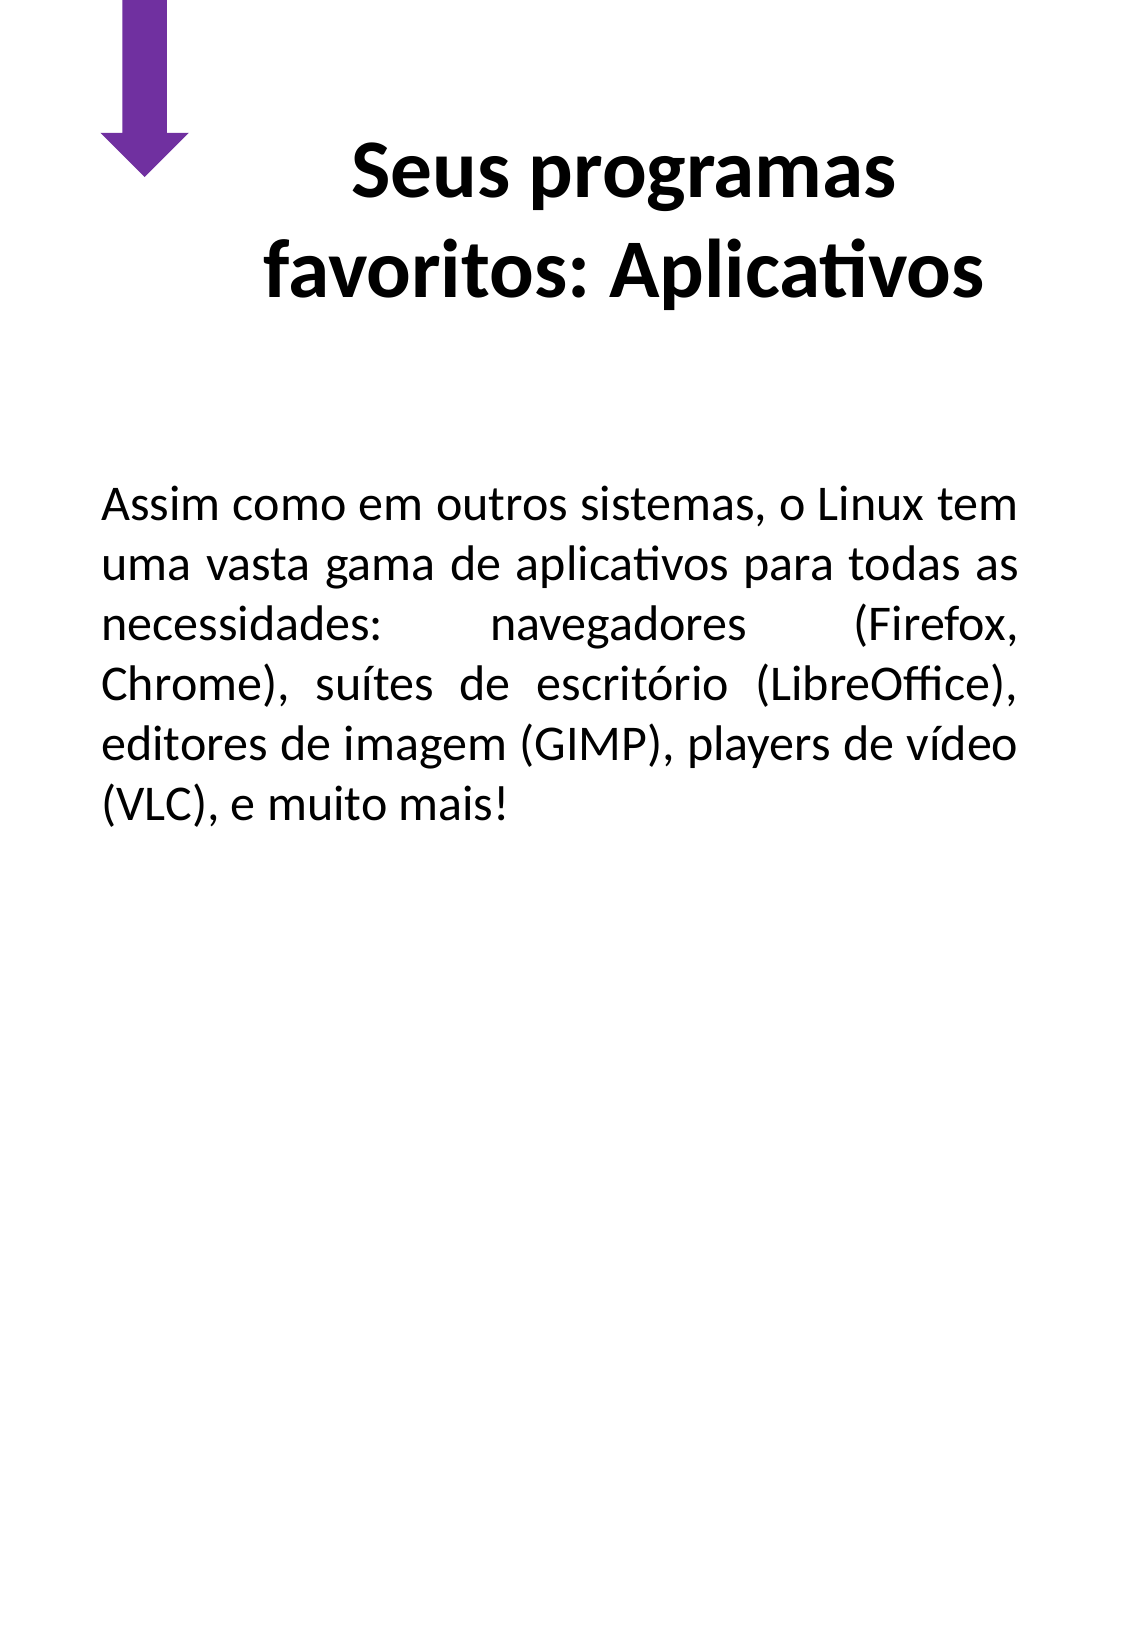

Seus programas favoritos: Aplicativos
Assim como em outros sistemas, o Linux tem uma vasta gama de aplicativos para todas as necessidades: navegadores (Firefox, Chrome), suítes de escritório (LibreOffice), editores de imagem (GIMP), players de vídeo (VLC), e muito mais!